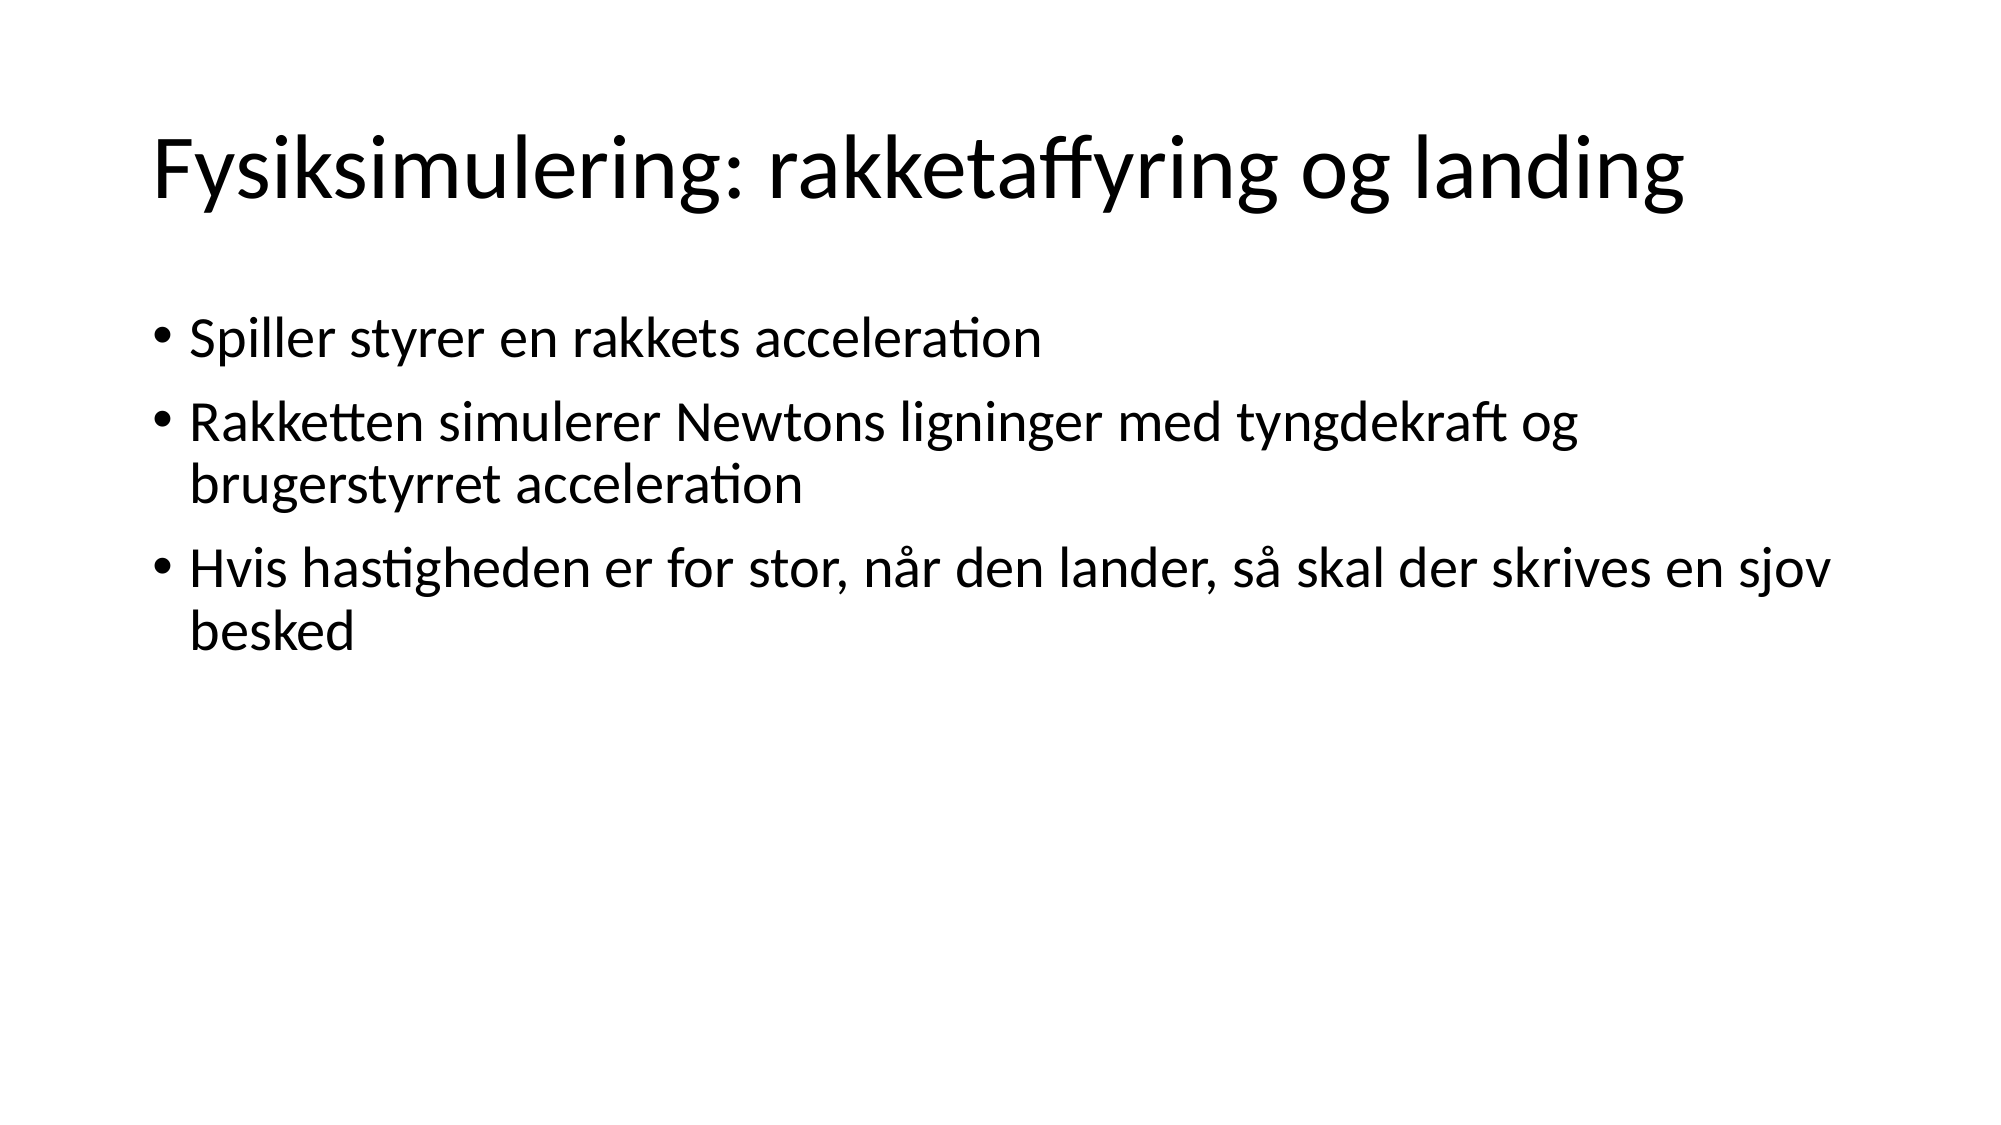

# Fysiksimulering: rakketaffyring og landing
Spiller styrer en rakkets acceleration
Rakketten simulerer Newtons ligninger med tyngdekraft og brugerstyrret acceleration
Hvis hastigheden er for stor, når den lander, så skal der skrives en sjov besked